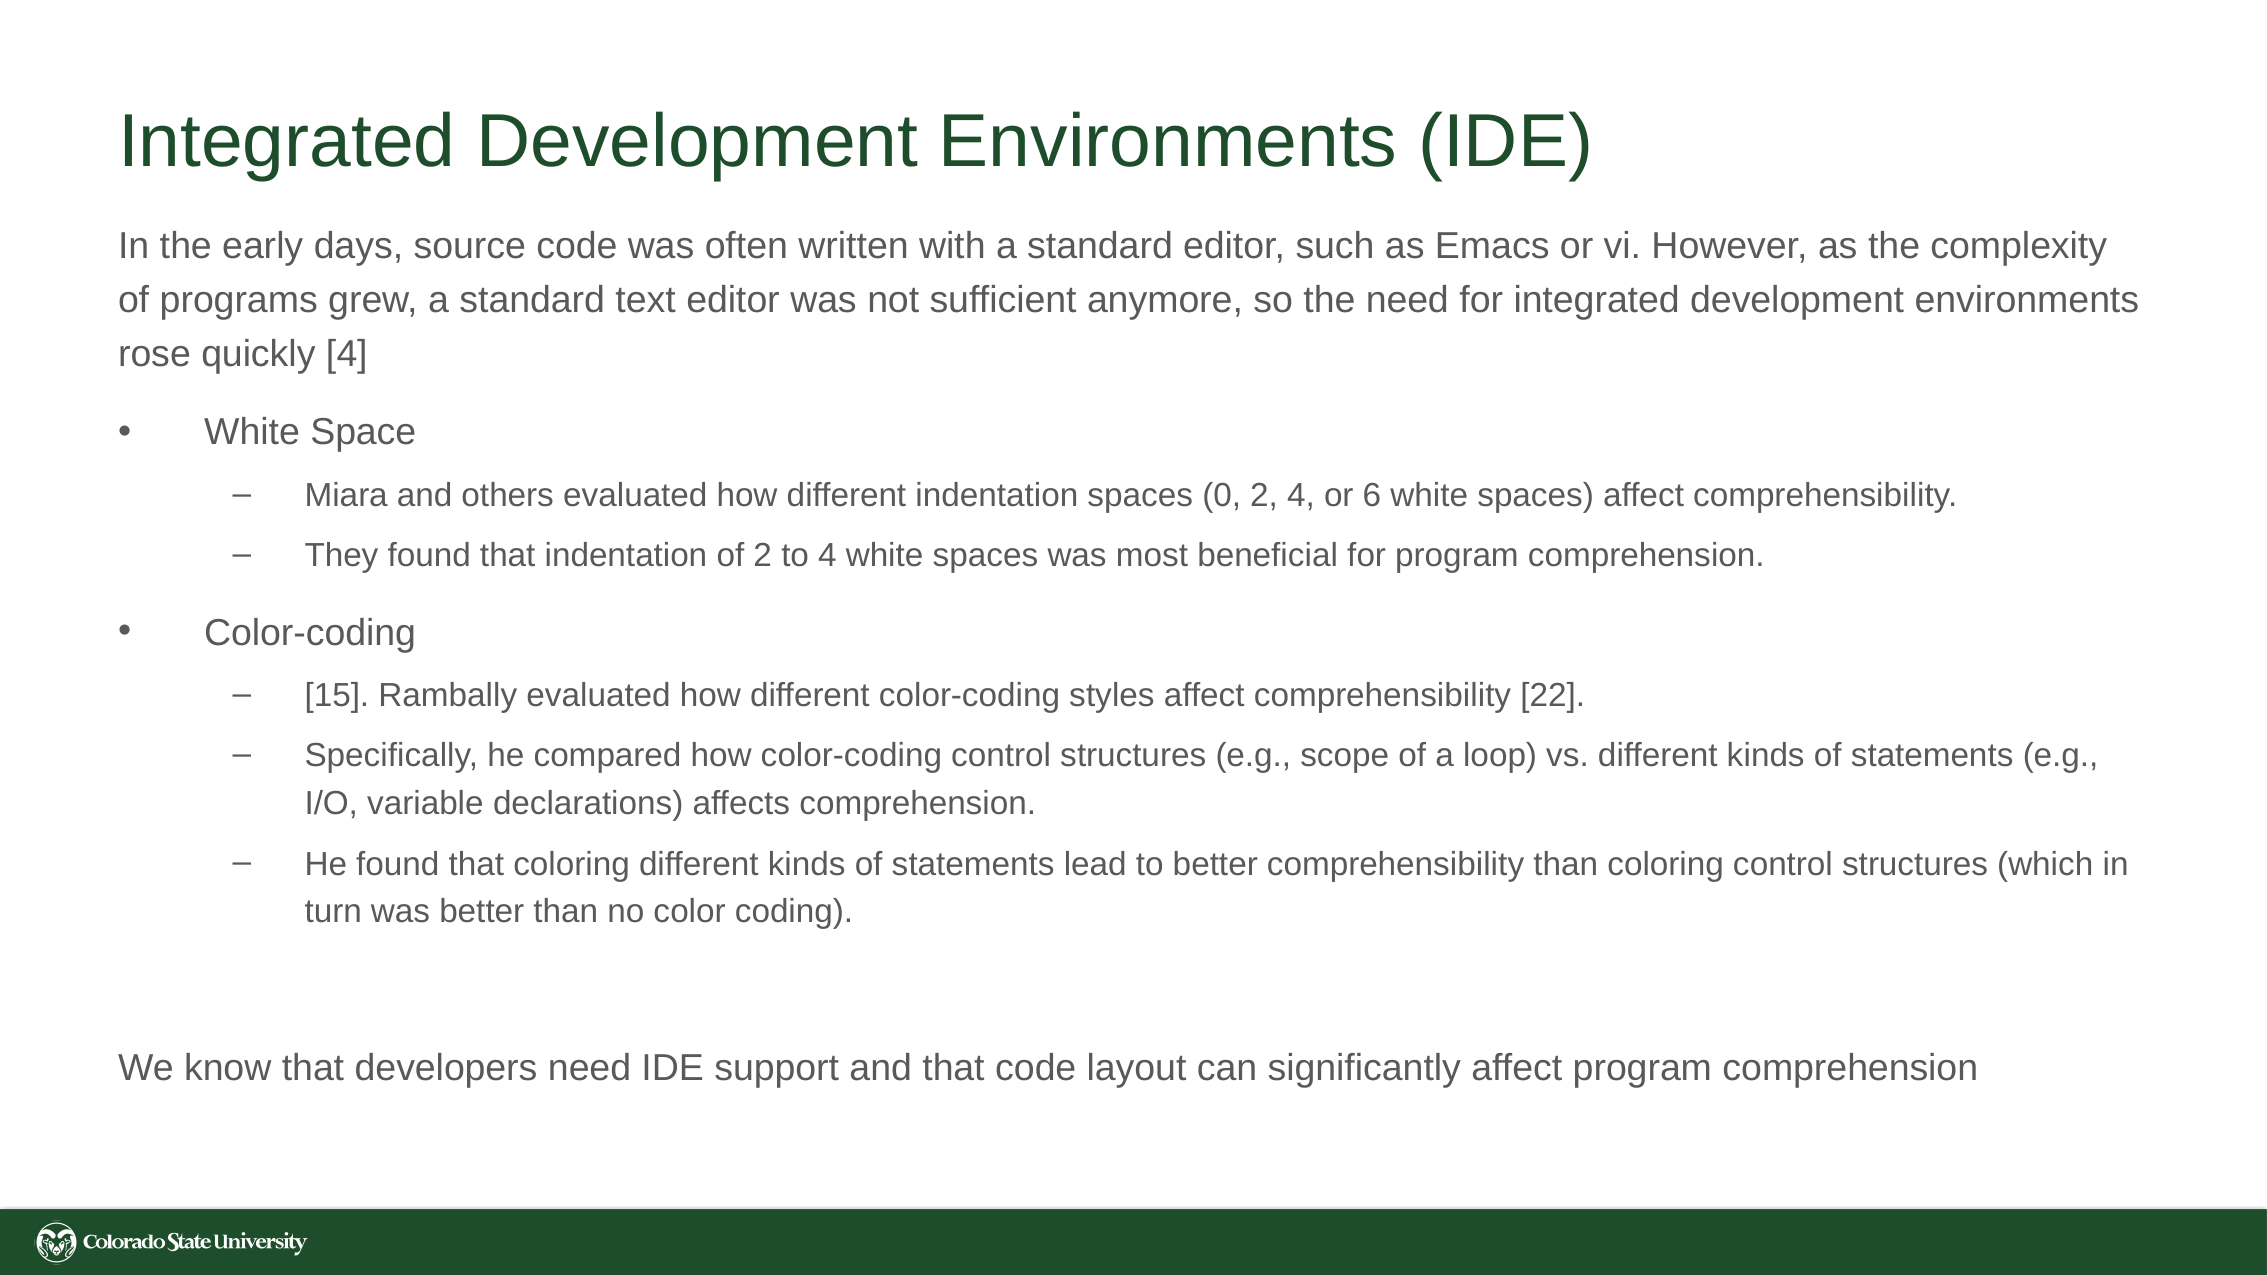

# Integrated Development Environments (IDE)
In the early days, source code was often written with a standard editor, such as Emacs or vi. However, as the complexity of programs grew, a standard text editor was not sufficient anymore, so the need for integrated development environments rose quickly [4]
White Space
Miara and others evaluated how different indentation spaces (0, 2, 4, or 6 white spaces) affect comprehensibility.
They found that indentation of 2 to 4 white spaces was most beneficial for program comprehension.
Color-coding
[15]. Rambally evaluated how different color-coding styles affect comprehensibility [22].
Specifically, he compared how color-coding control structures (e.g., scope of a loop) vs. different kinds of statements (e.g., I/O, variable declarations) affects comprehension.
He found that coloring different kinds of statements lead to better comprehensibility than coloring control structures (which in turn was better than no color coding).

We know that developers need IDE support and that code layout can significantly affect program comprehension